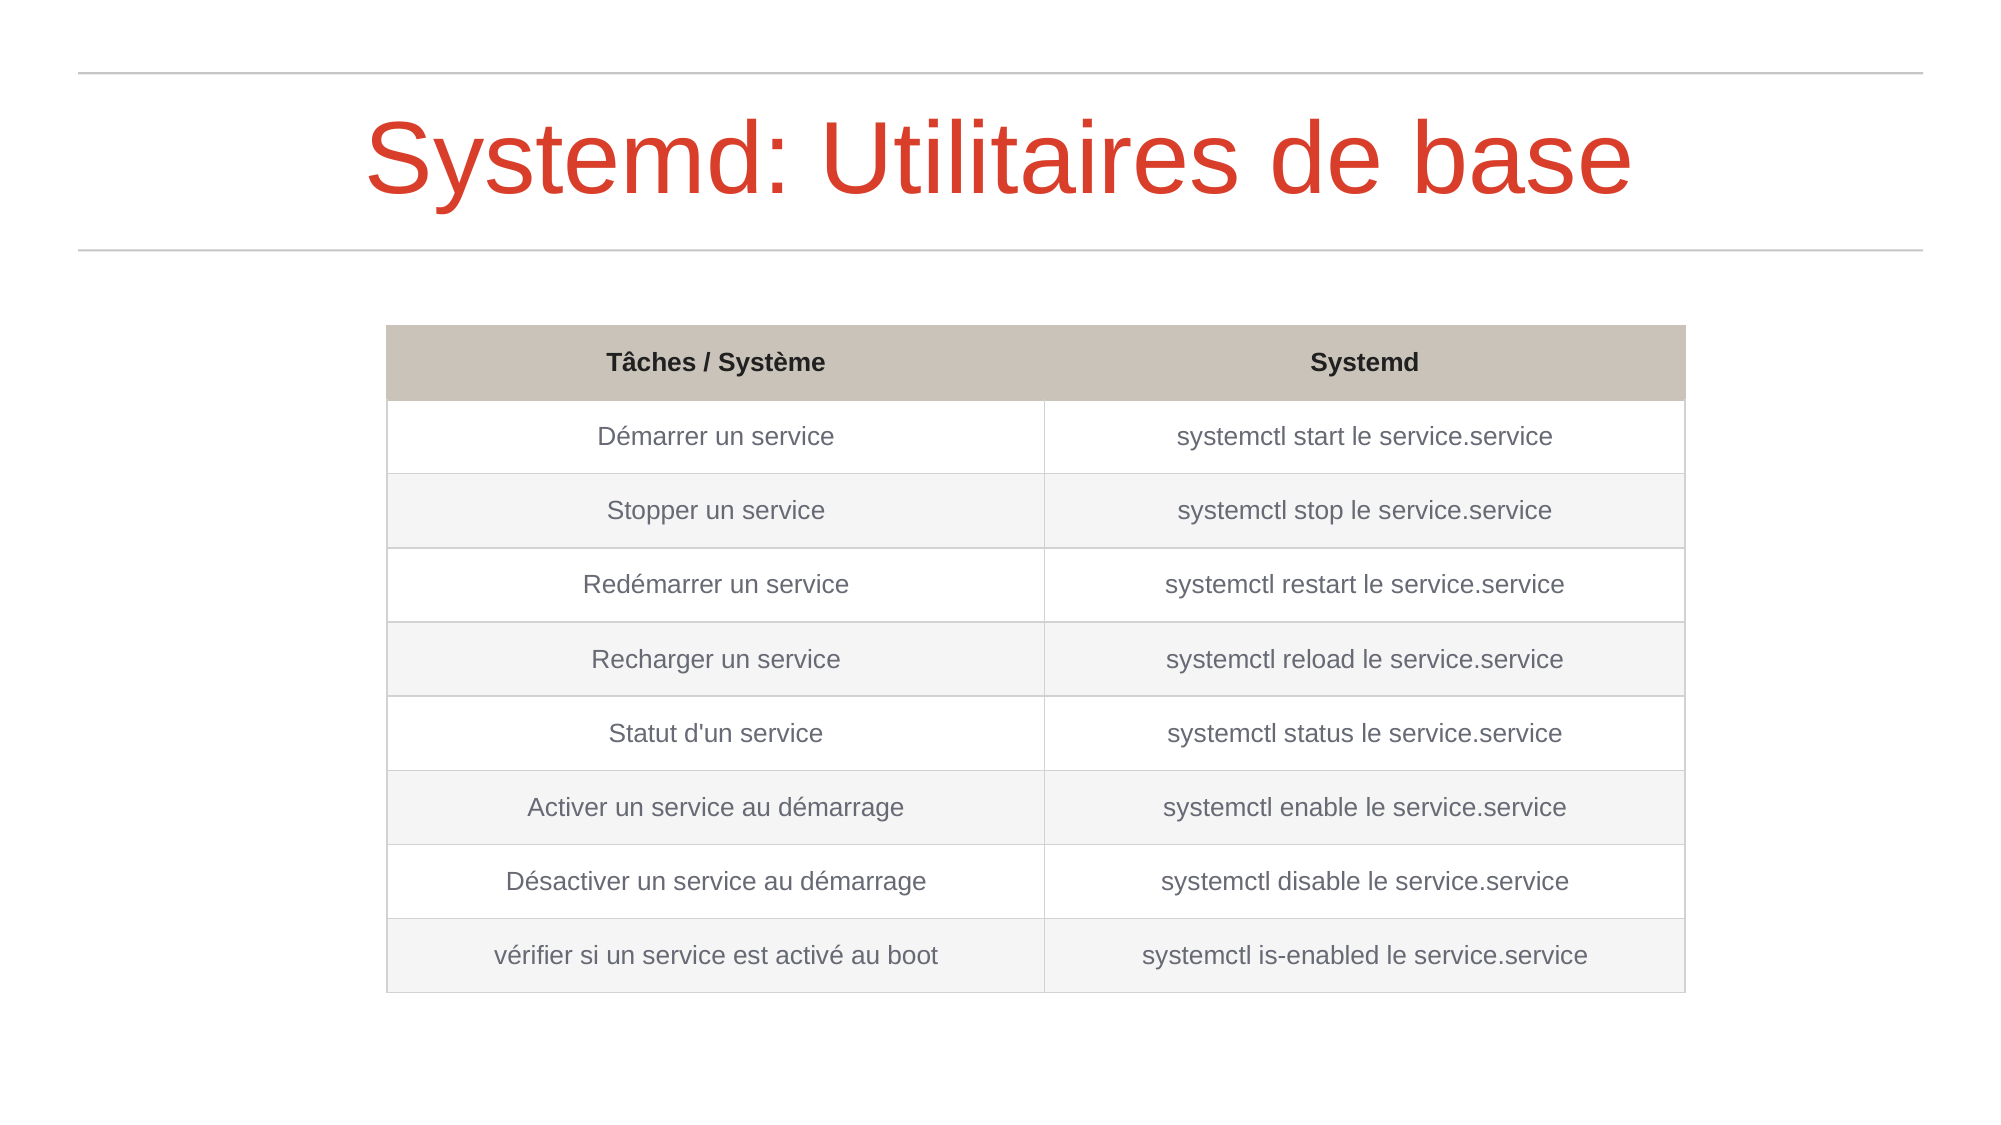

# Systemd: Utilitaires de base
| Tâches / Système | Systemd |
| --- | --- |
| Démarrer un service | systemctl start le service.service |
| Stopper un service | systemctl stop le service.service |
| Redémarrer un service | systemctl restart le service.service |
| Recharger un service | systemctl reload le service.service |
| Statut d'un service | systemctl status le service.service |
| Activer un service au démarrage | systemctl enable le service.service |
| Désactiver un service au démarrage | systemctl disable le service.service |
| vérifier si un service est activé au boot | systemctl is-enabled le service.service |